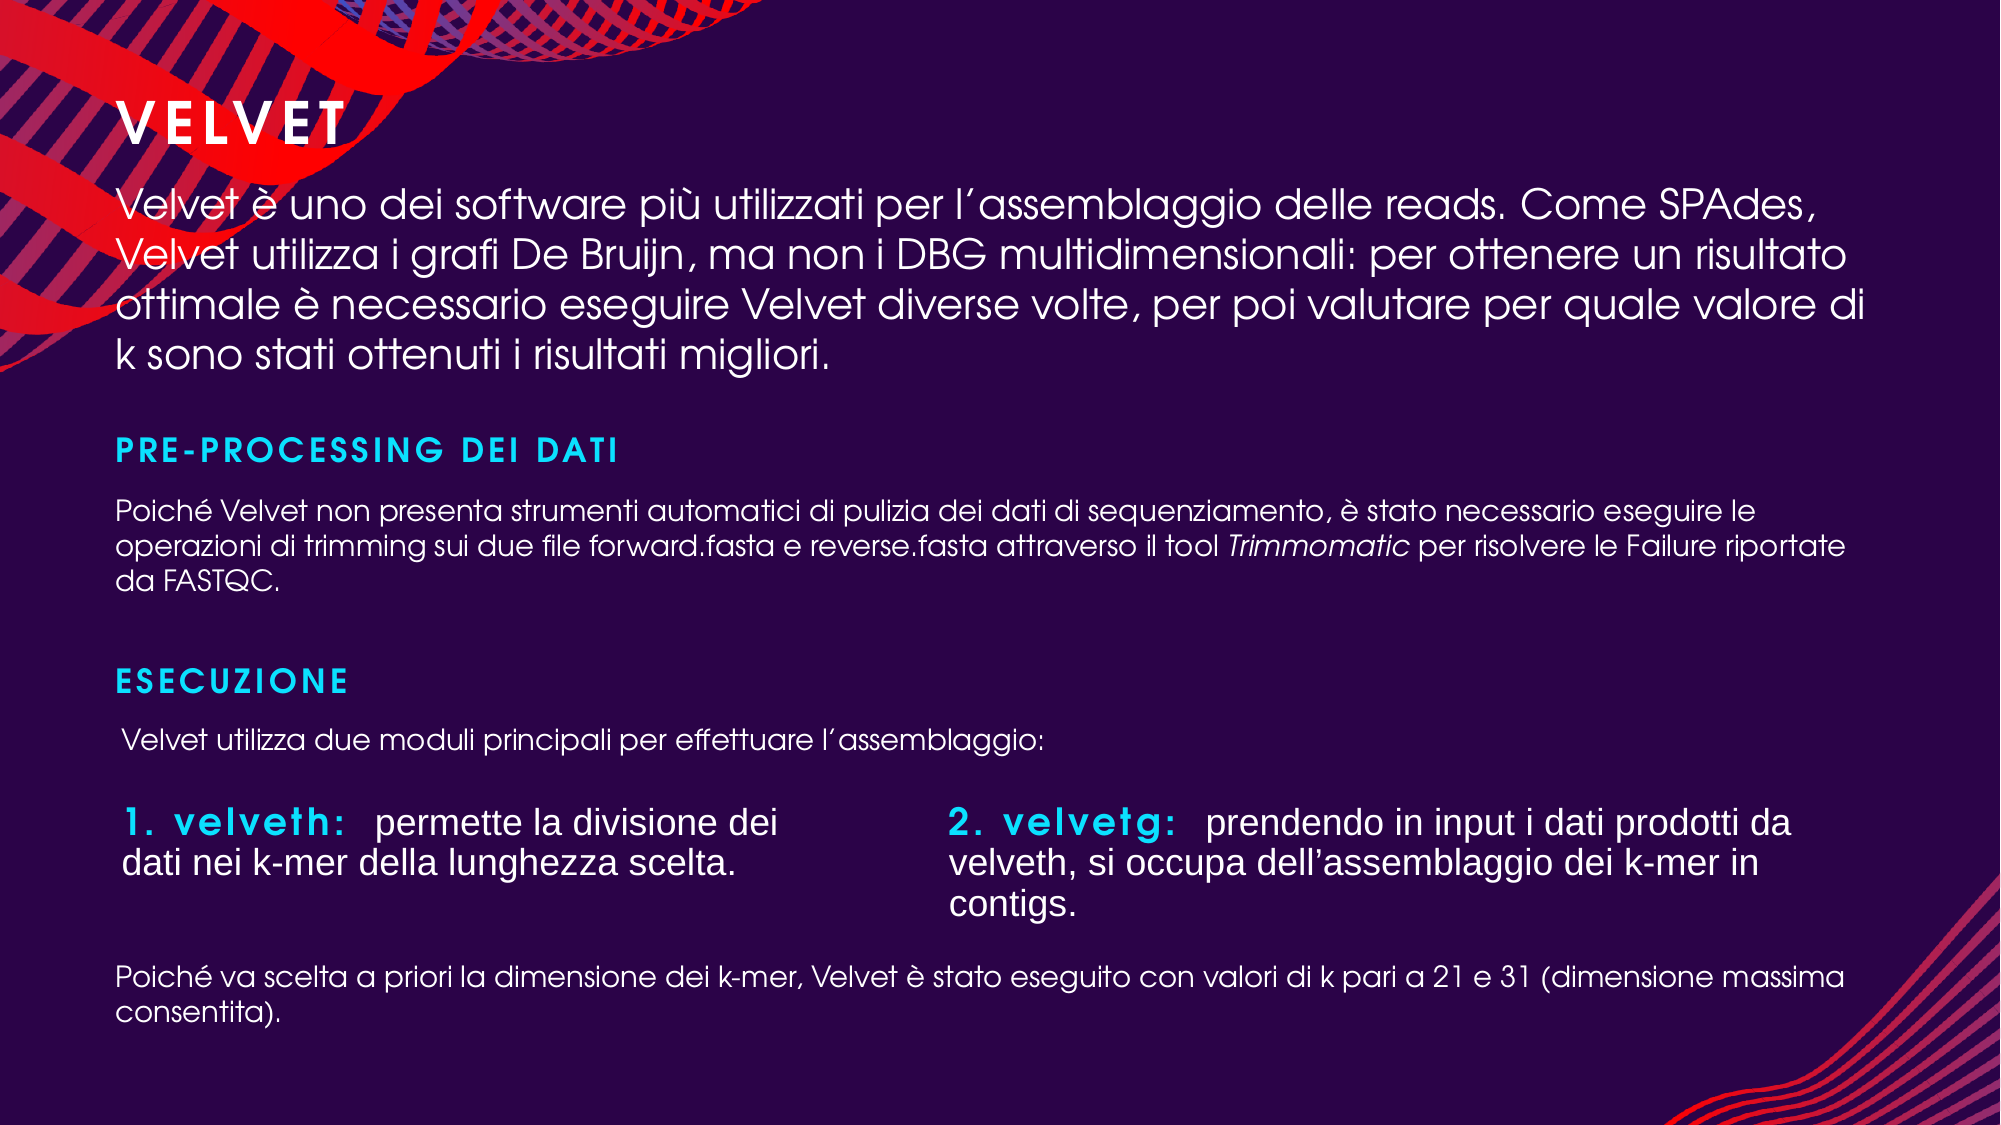

# velvet
Velvet è uno dei software più utilizzati per l’assemblaggio delle reads. Come SPAdes, Velvet utilizza i grafi De Bruijn, ma non i DBG multidimensionali: per ottenere un risultato ottimale è necessario eseguire Velvet diverse volte, per poi valutare per quale valore di k sono stati ottenuti i risultati migliori.

Pre-processing dei dati
Poiché Velvet non presenta strumenti automatici di pulizia dei dati di sequenziamento, è stato necessario eseguire le operazioni di trimming sui due file forward.fasta e reverse.fasta attraverso il tool Trimmomatic per risolvere le Failure riportate da FASTQC.
ESECUZIONE
Velvet utilizza due moduli principali per effettuare l’assemblaggio:
1. velveth:  permette la divisione dei dati nei k-mer della lunghezza scelta.
2. velvetg:  prendendo in input i dati prodotti da velveth, si occupa dell’assemblaggio dei k-mer in contigs.
Poiché va scelta a priori la dimensione dei k-mer, Velvet è stato eseguito con valori di k pari a 21 e 31 (dimensione massima consentita).